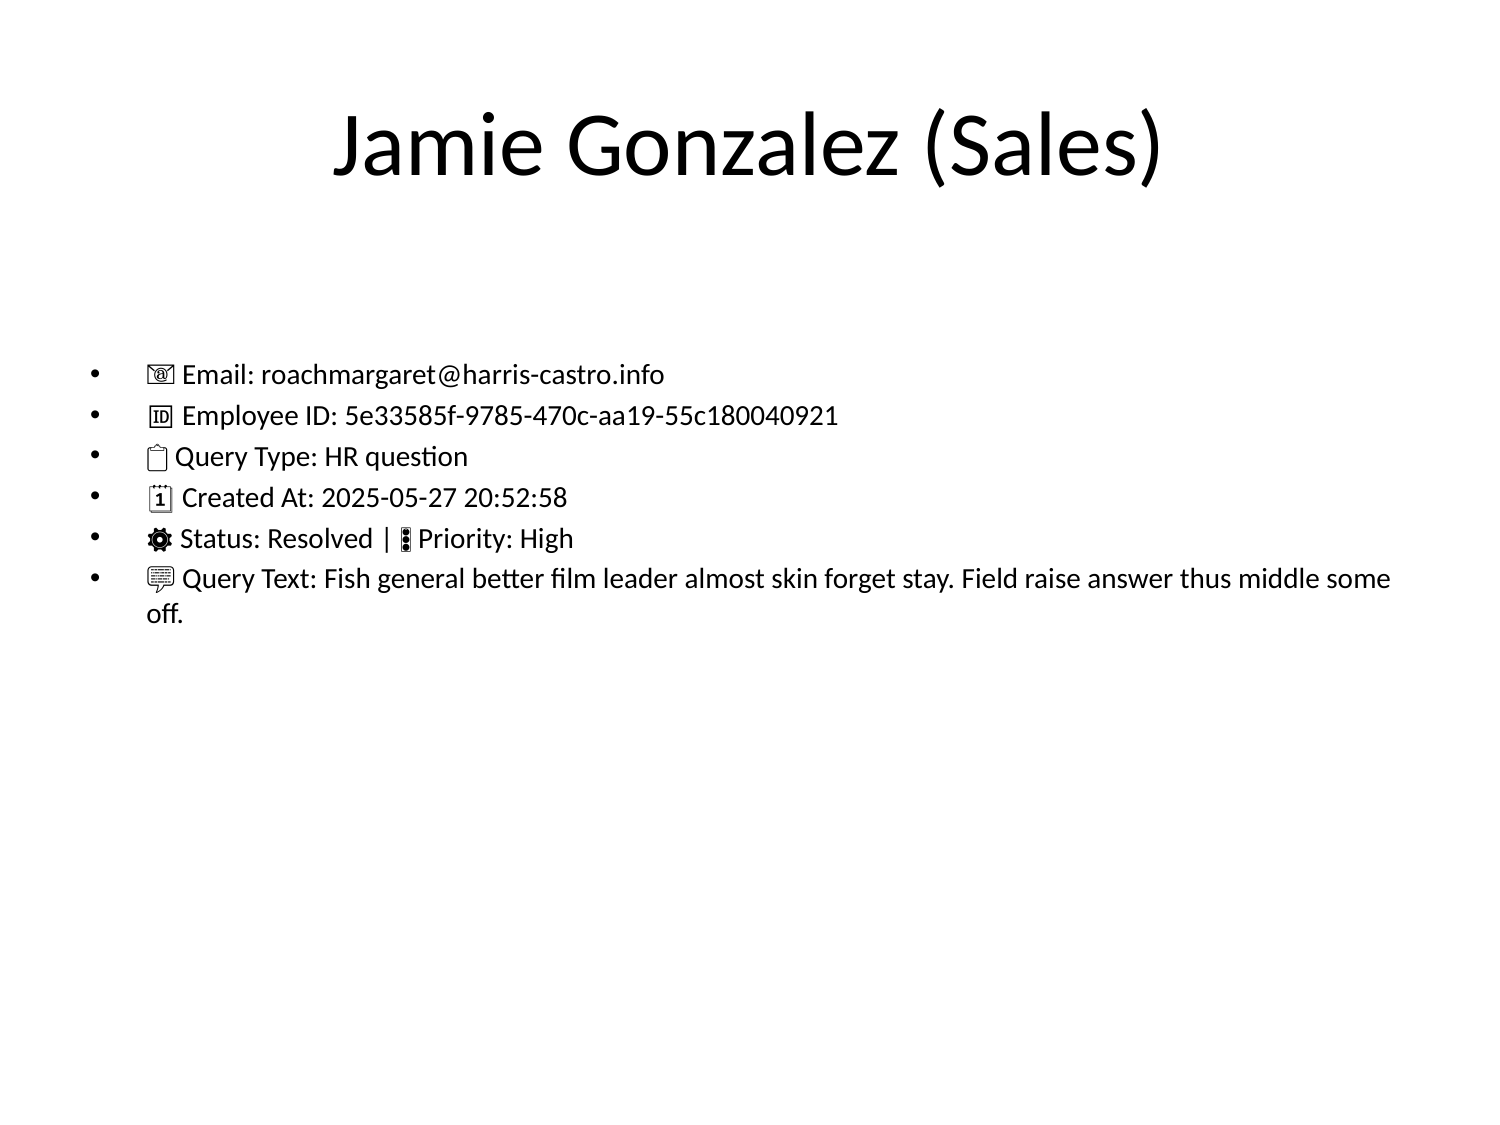

# Jamie Gonzalez (Sales)

📧 Email: roachmargaret@harris-castro.info
🆔 Employee ID: 5e33585f-9785-470c-aa19-55c180040921
📋 Query Type: HR question
🗓 Created At: 2025-05-27 20:52:58
⚙ Status: Resolved | 🚦 Priority: High
💬 Query Text: Fish general better film leader almost skin forget stay. Field raise answer thus middle some off.